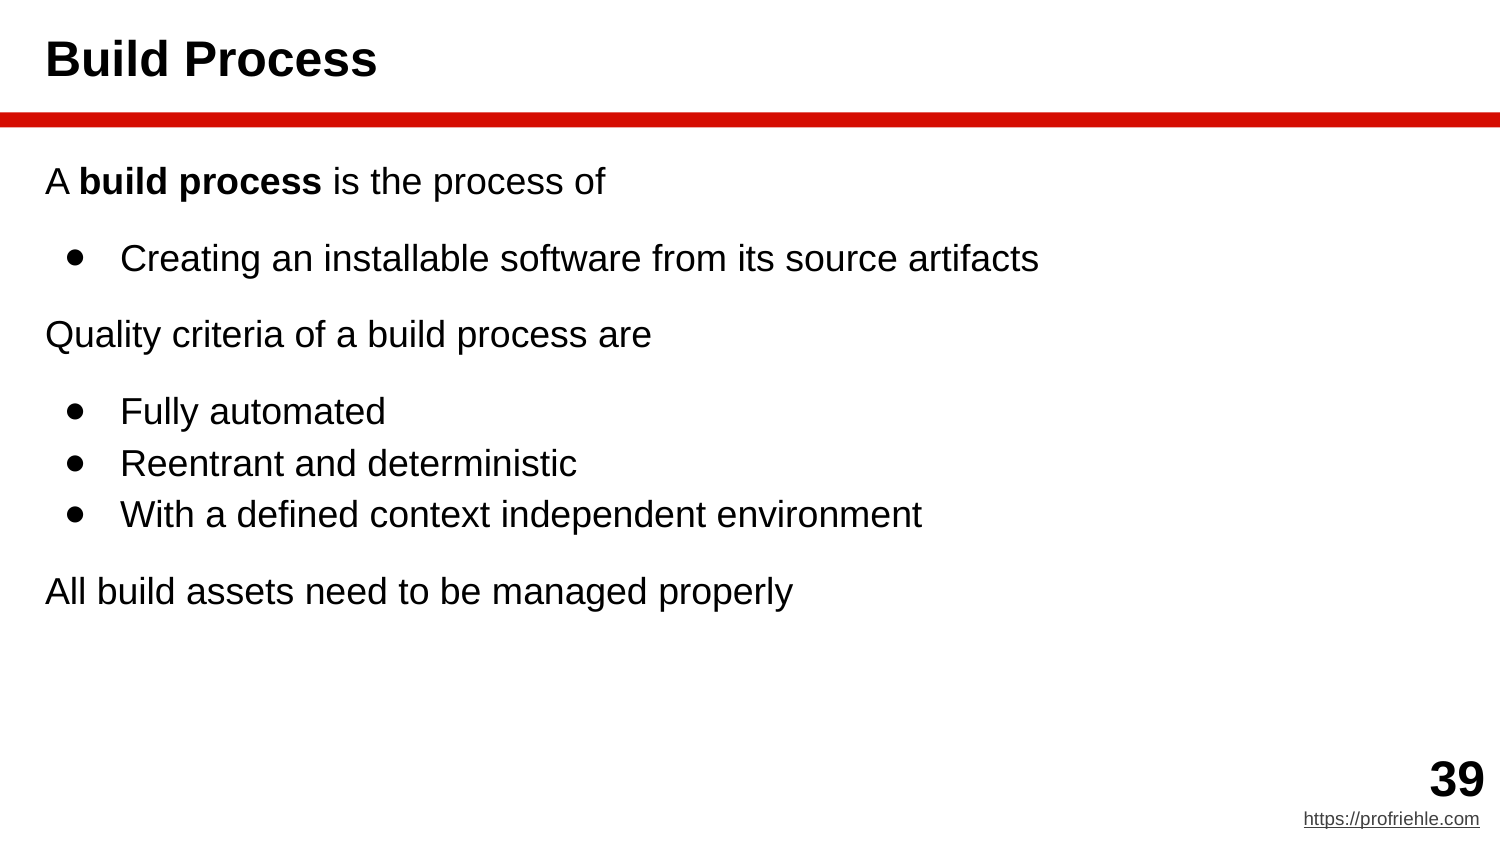

# Build Process
A build process is the process of
Creating an installable software from its source artifacts
Quality criteria of a build process are
Fully automated
Reentrant and deterministic
With a defined context independent environment
All build assets need to be managed properly
39
https://profriehle.com